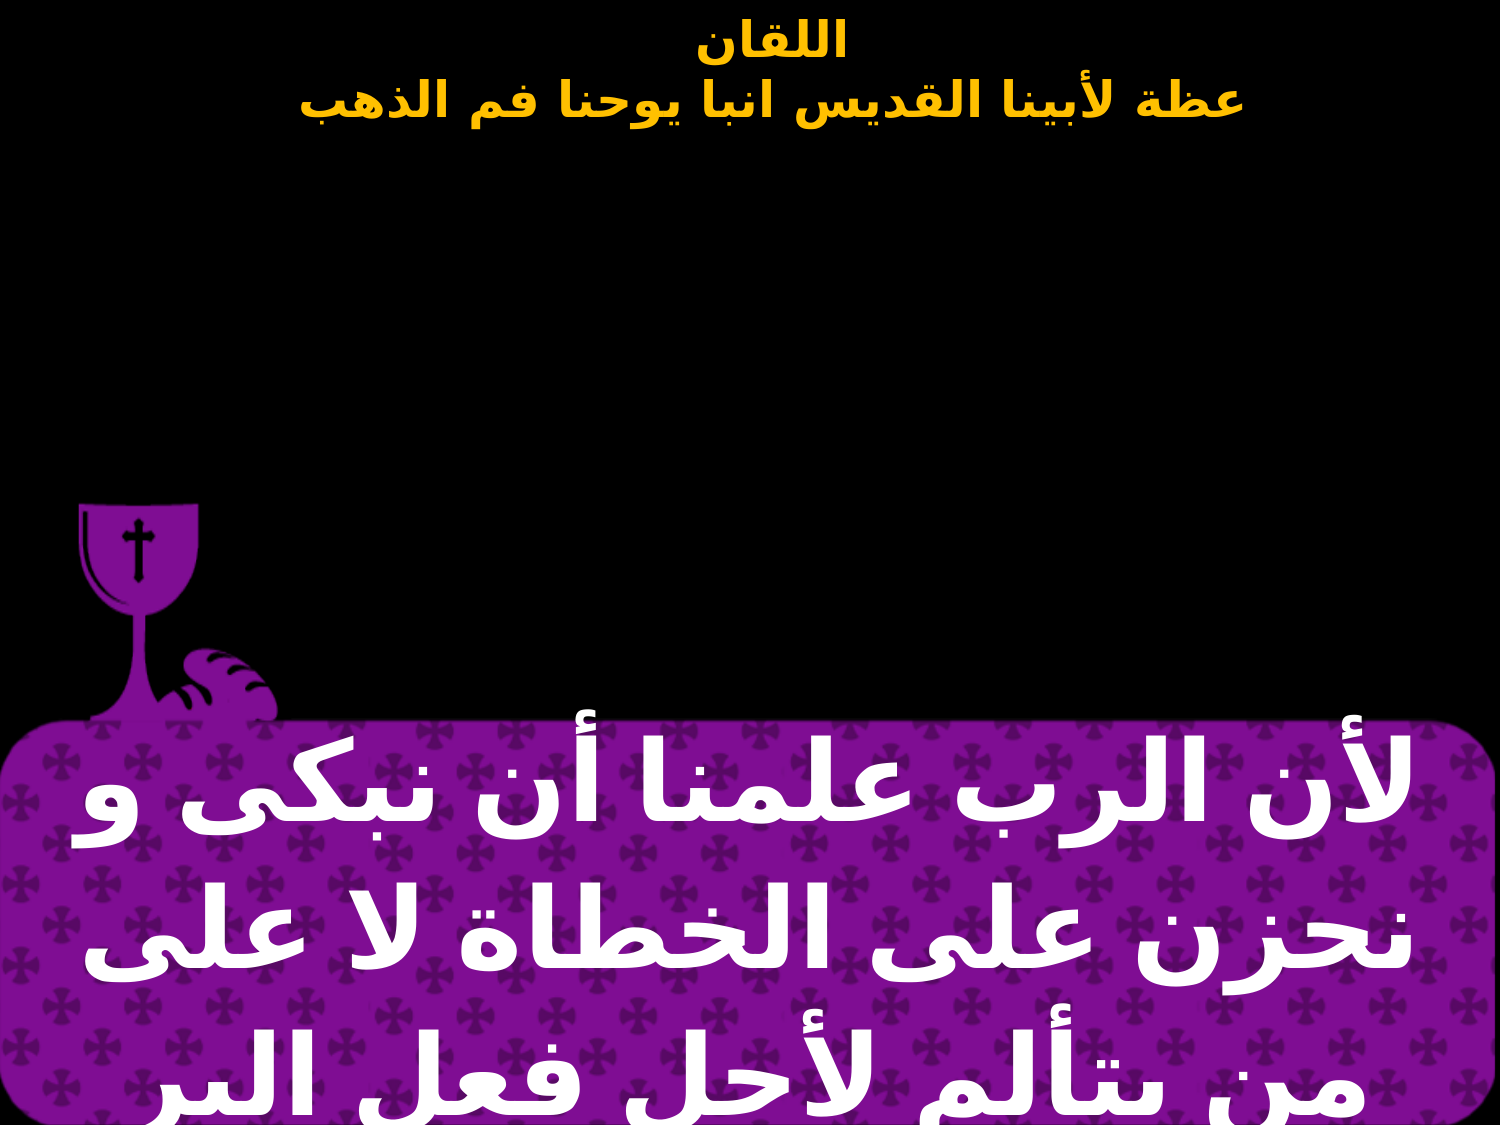

| لأن الرب علمنا أن نبكى و نحزن على الخطاة لا على من يتألم لأجل فعل البر |
| --- |